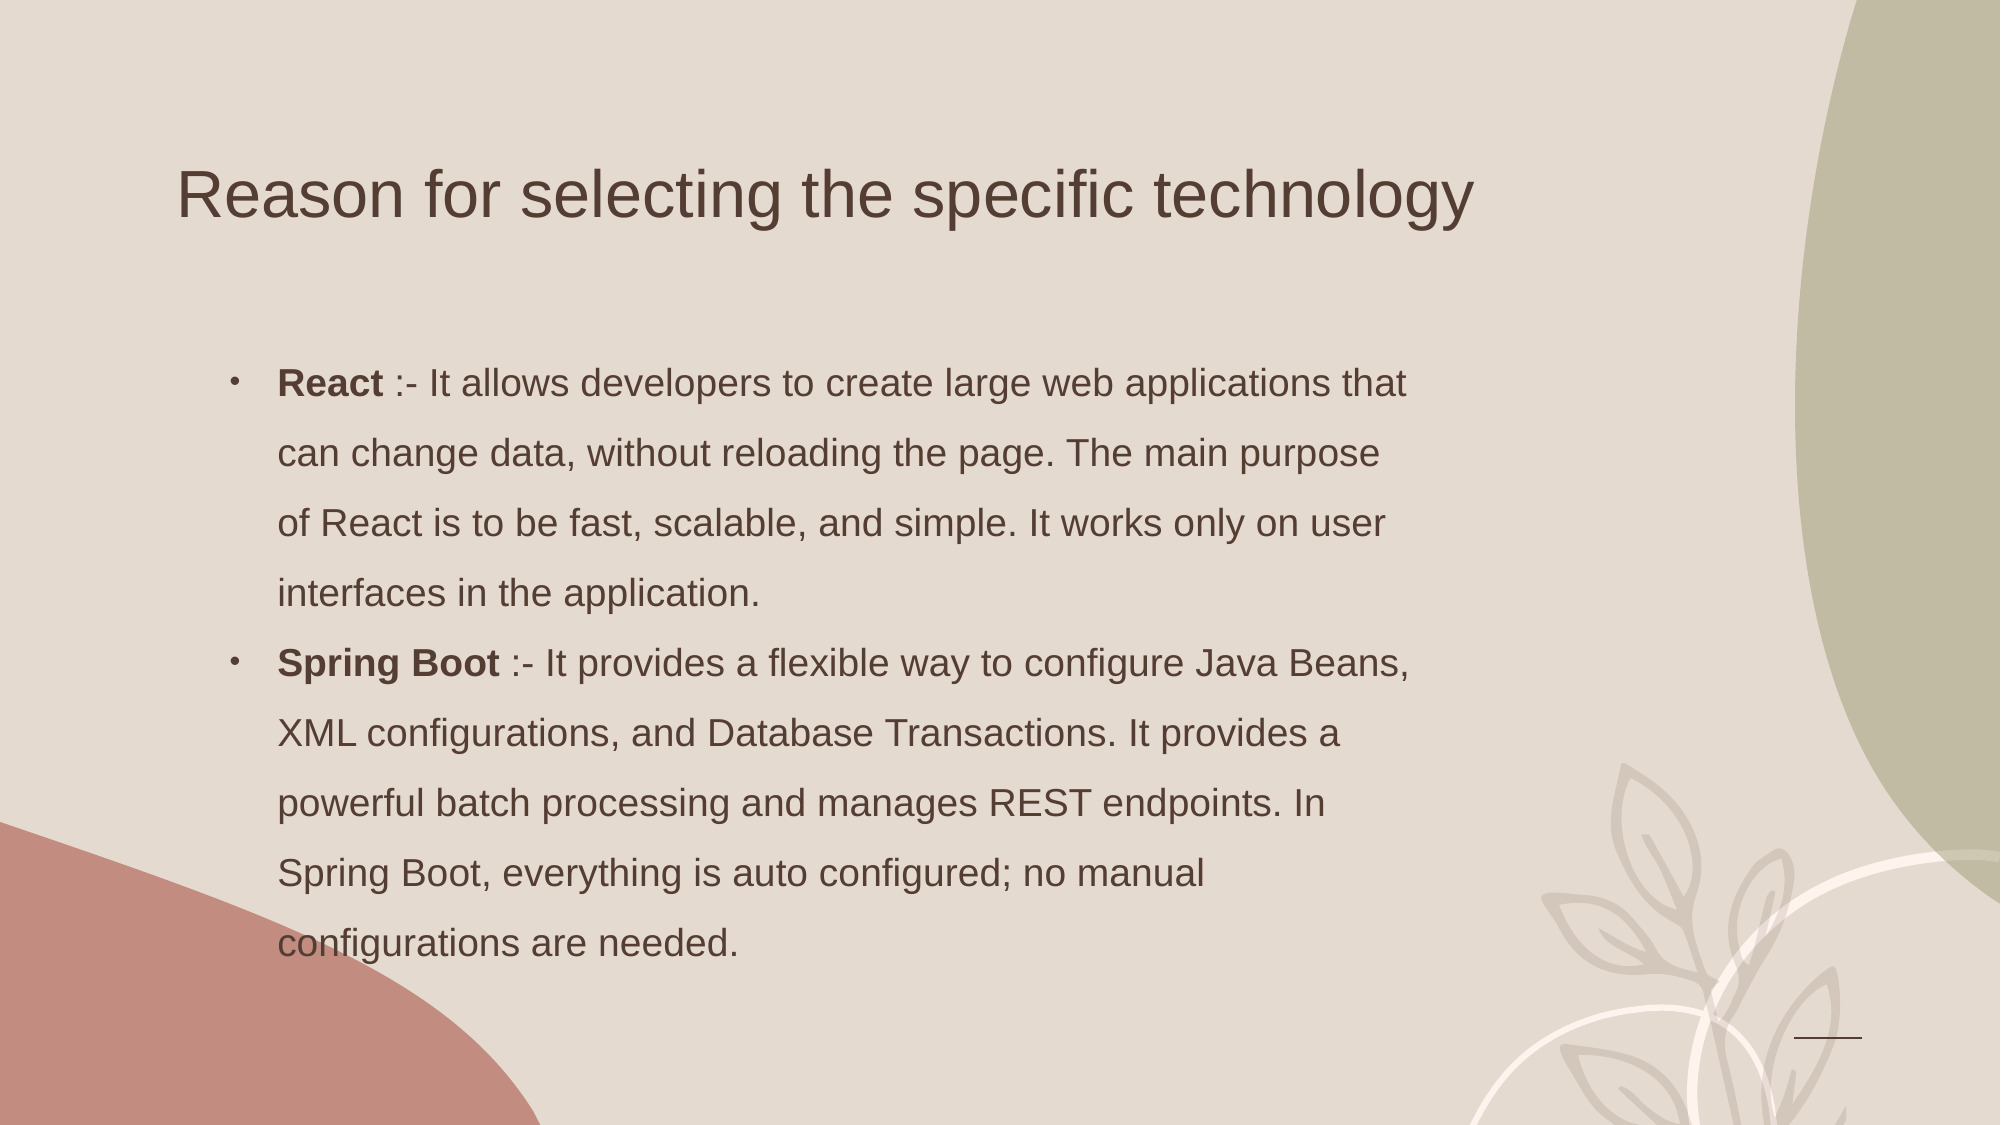

# Reason for selecting the specific technology
React :- It allows developers to create large web applications that can change data, without reloading the page. The main purpose of React is to be fast, scalable, and simple. It works only on user interfaces in the application.
Spring Boot :- It provides a flexible way to configure Java Beans, XML configurations, and Database Transactions. It provides a powerful batch processing and manages REST endpoints. In Spring Boot, everything is auto configured; no manual configurations are needed.